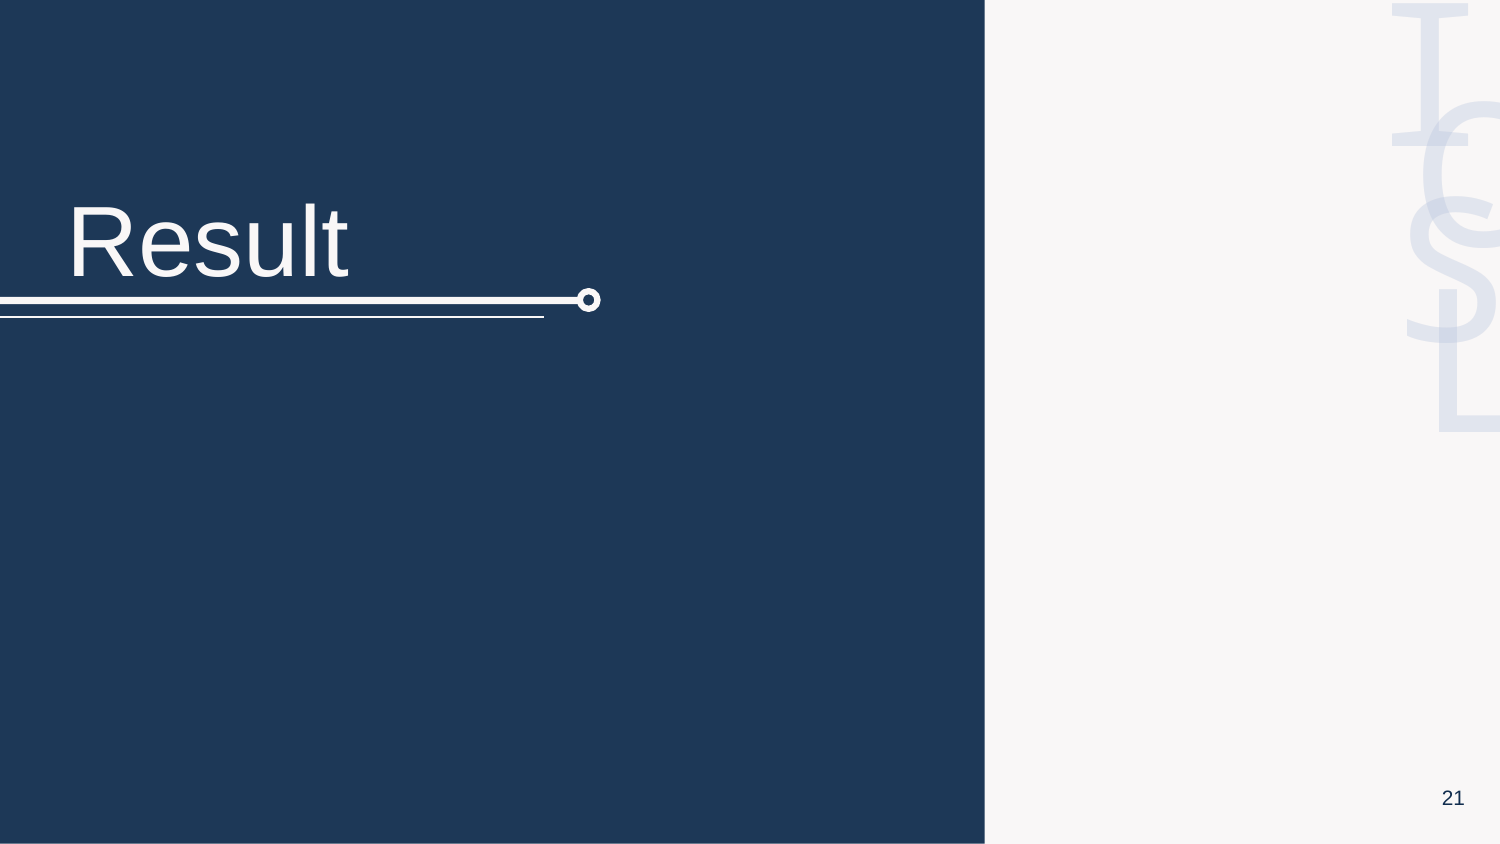

I
# Result
C

S
L

21